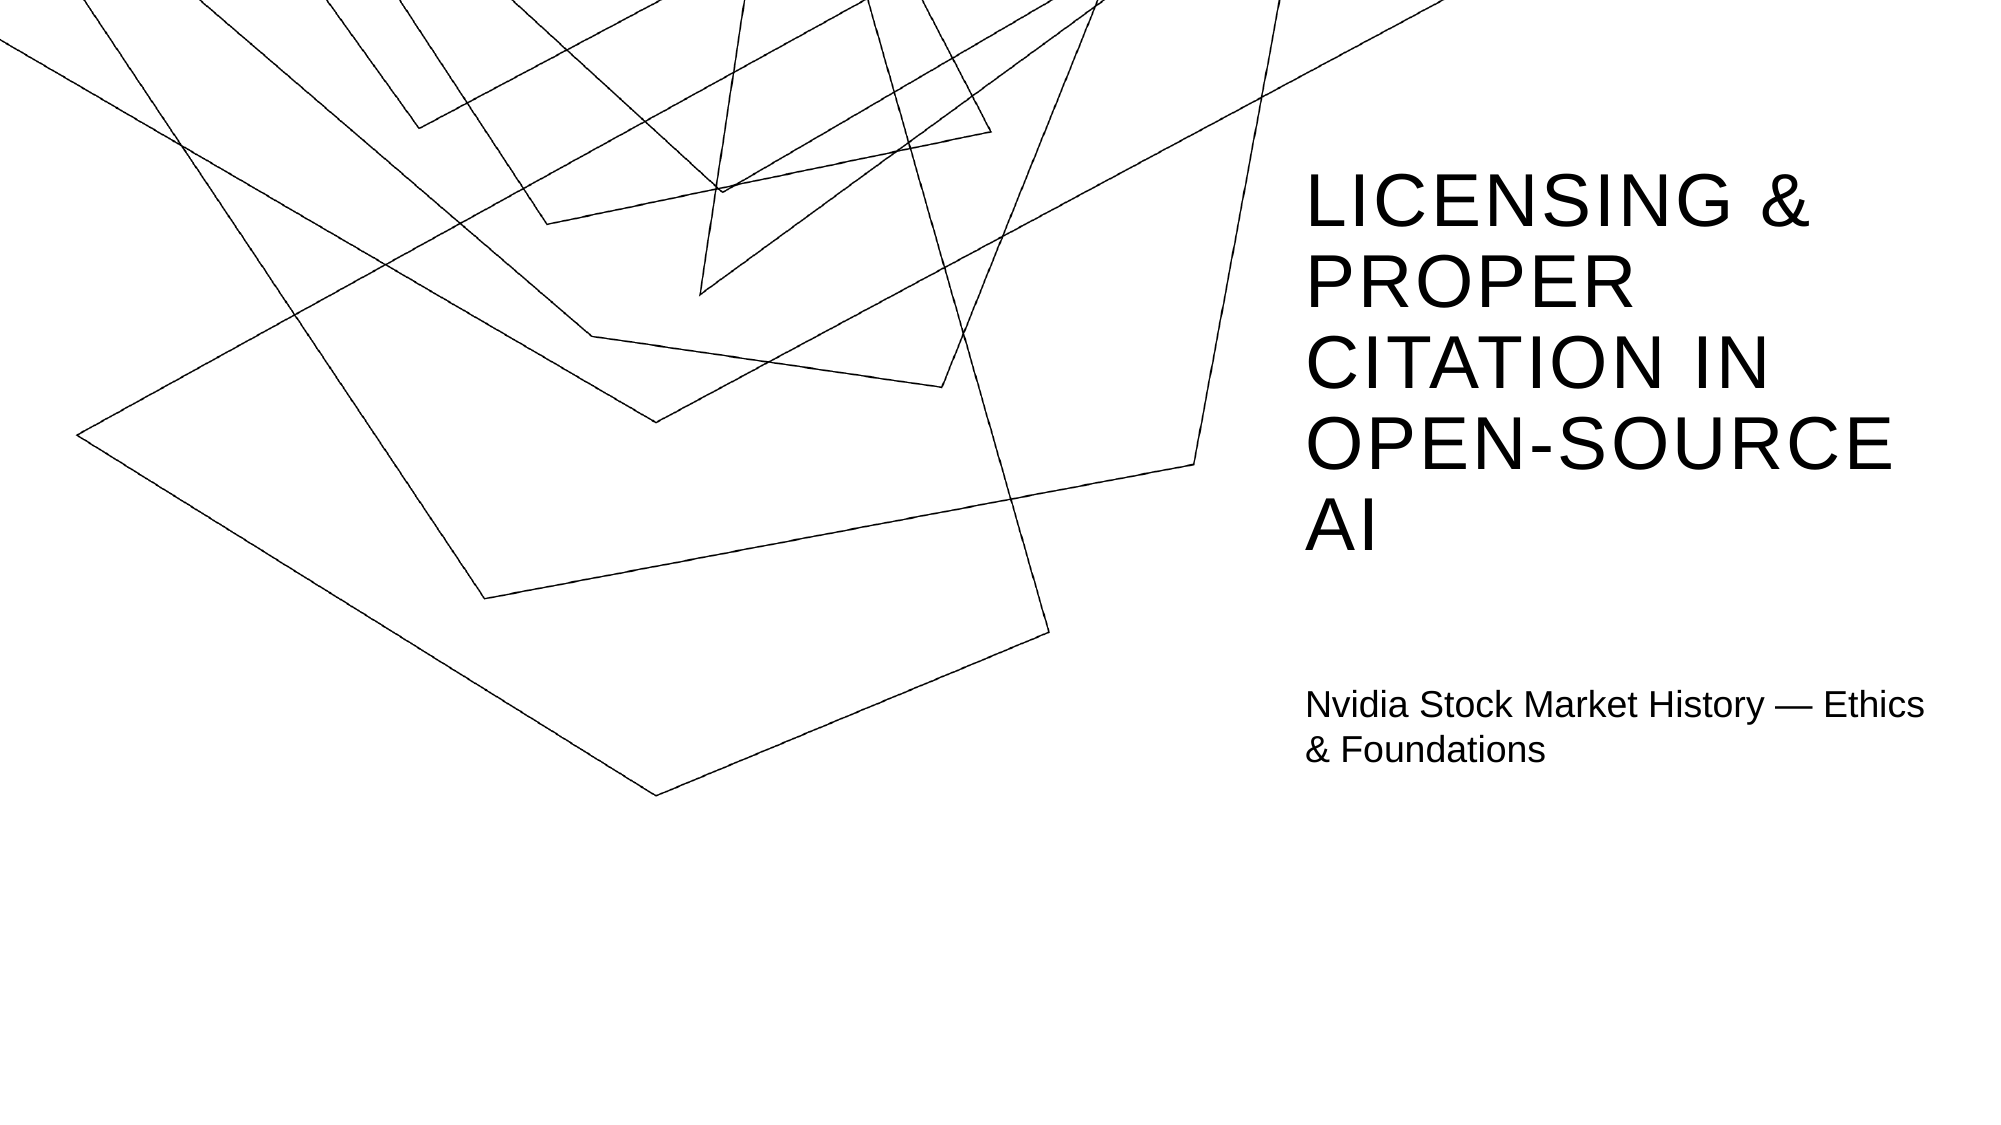

# Licensing & Proper Citation in Open‑Source AI
Nvidia Stock Market History — Ethics & Foundations